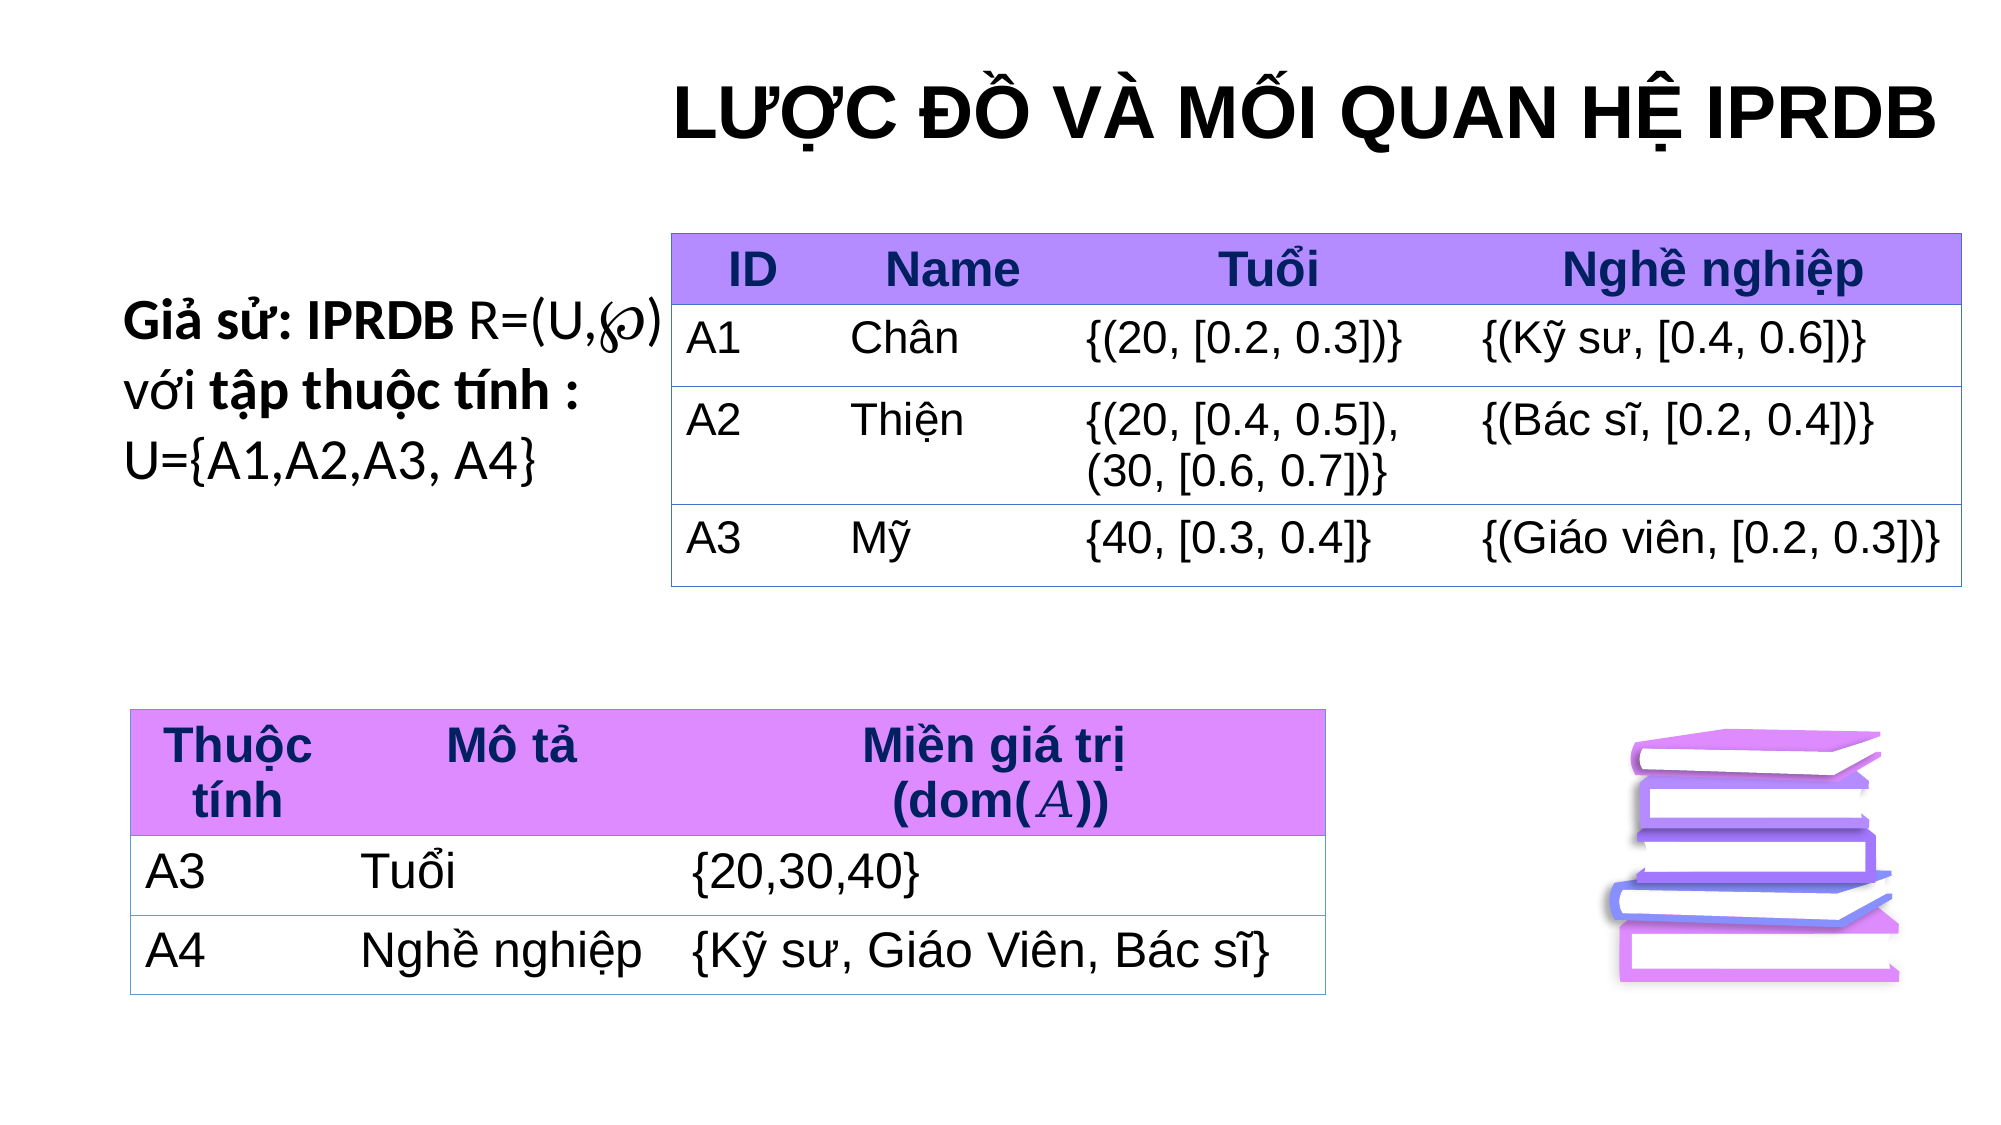

LƯỢC ĐỒ VÀ MỐI QUAN HỆ IPRDB
| ID | Name | Tuổi | Nghề nghiệp |
| --- | --- | --- | --- |
| A1 | Chân | {(20, [0.2, 0.3])} | {(Kỹ sư, [0.4, 0.6])} |
| A2 | Thiện | {(20, [0.4, 0.5]), (30, [0.6, 0.7])} | {(Bác sĩ, [0.2, 0.4])} |
| A3 | Mỹ | {40, [0.3, 0.4]} | {(Giáo viên, [0.2, 0.3])} |
Giả sử: IPRDB R=(U,℘) với tập thuộc tính : U={A1,A2,A3, A4}
| Thuộc tính | Mô tả | Miền giá trị (dom(𝐴)) |
| --- | --- | --- |
| A3 | Tuổi | {20,30,40} |
| A4 | Nghề nghiệp | {Kỹ sư, Giáo Viên, Bác sĩ} |